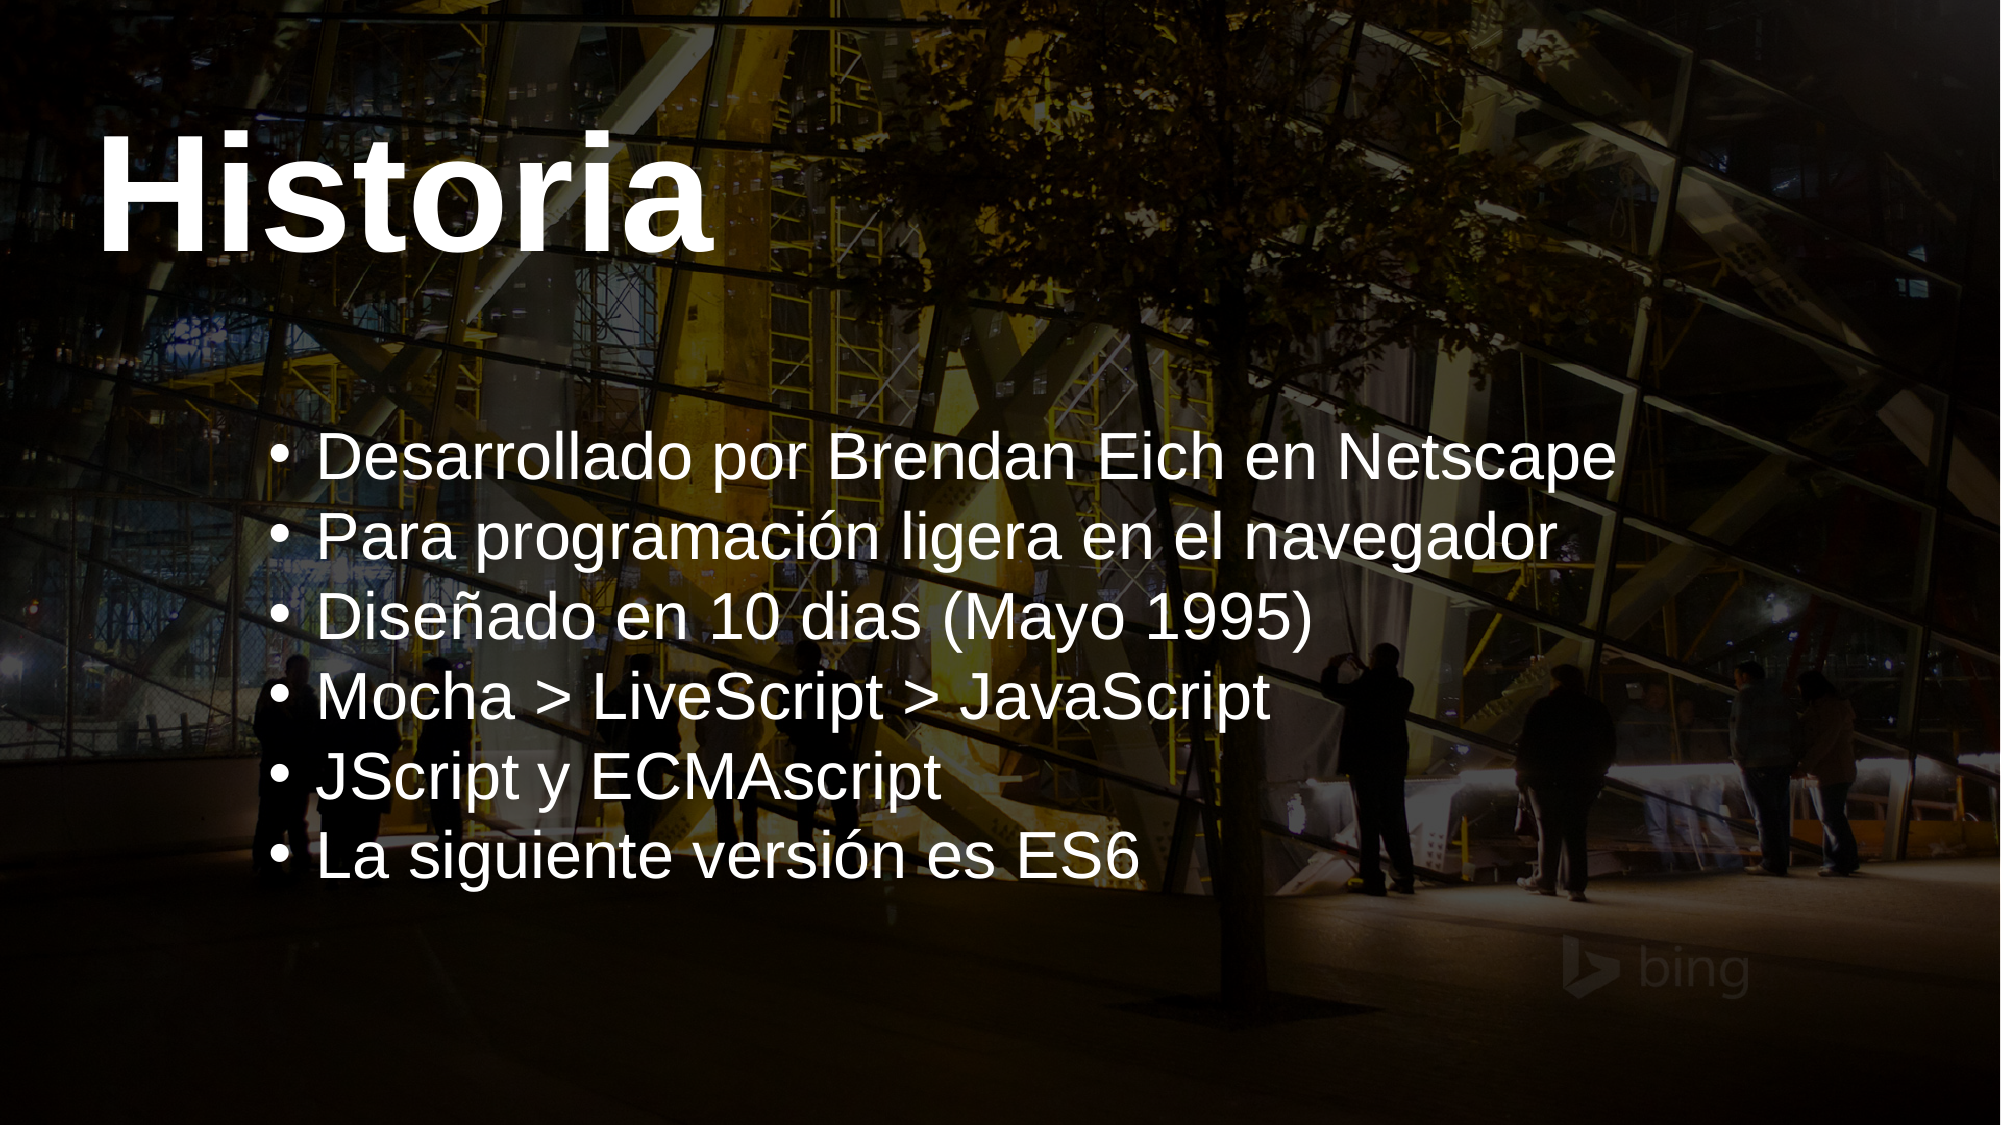

Historia
Desarrollado por Brendan Eich en Netscape
Para programación ligera en el navegador
Diseñado en 10 dias (Mayo 1995)
Mocha > LiveScript > JavaScript
JScript y ECMAscript
La siguiente versión es ES6